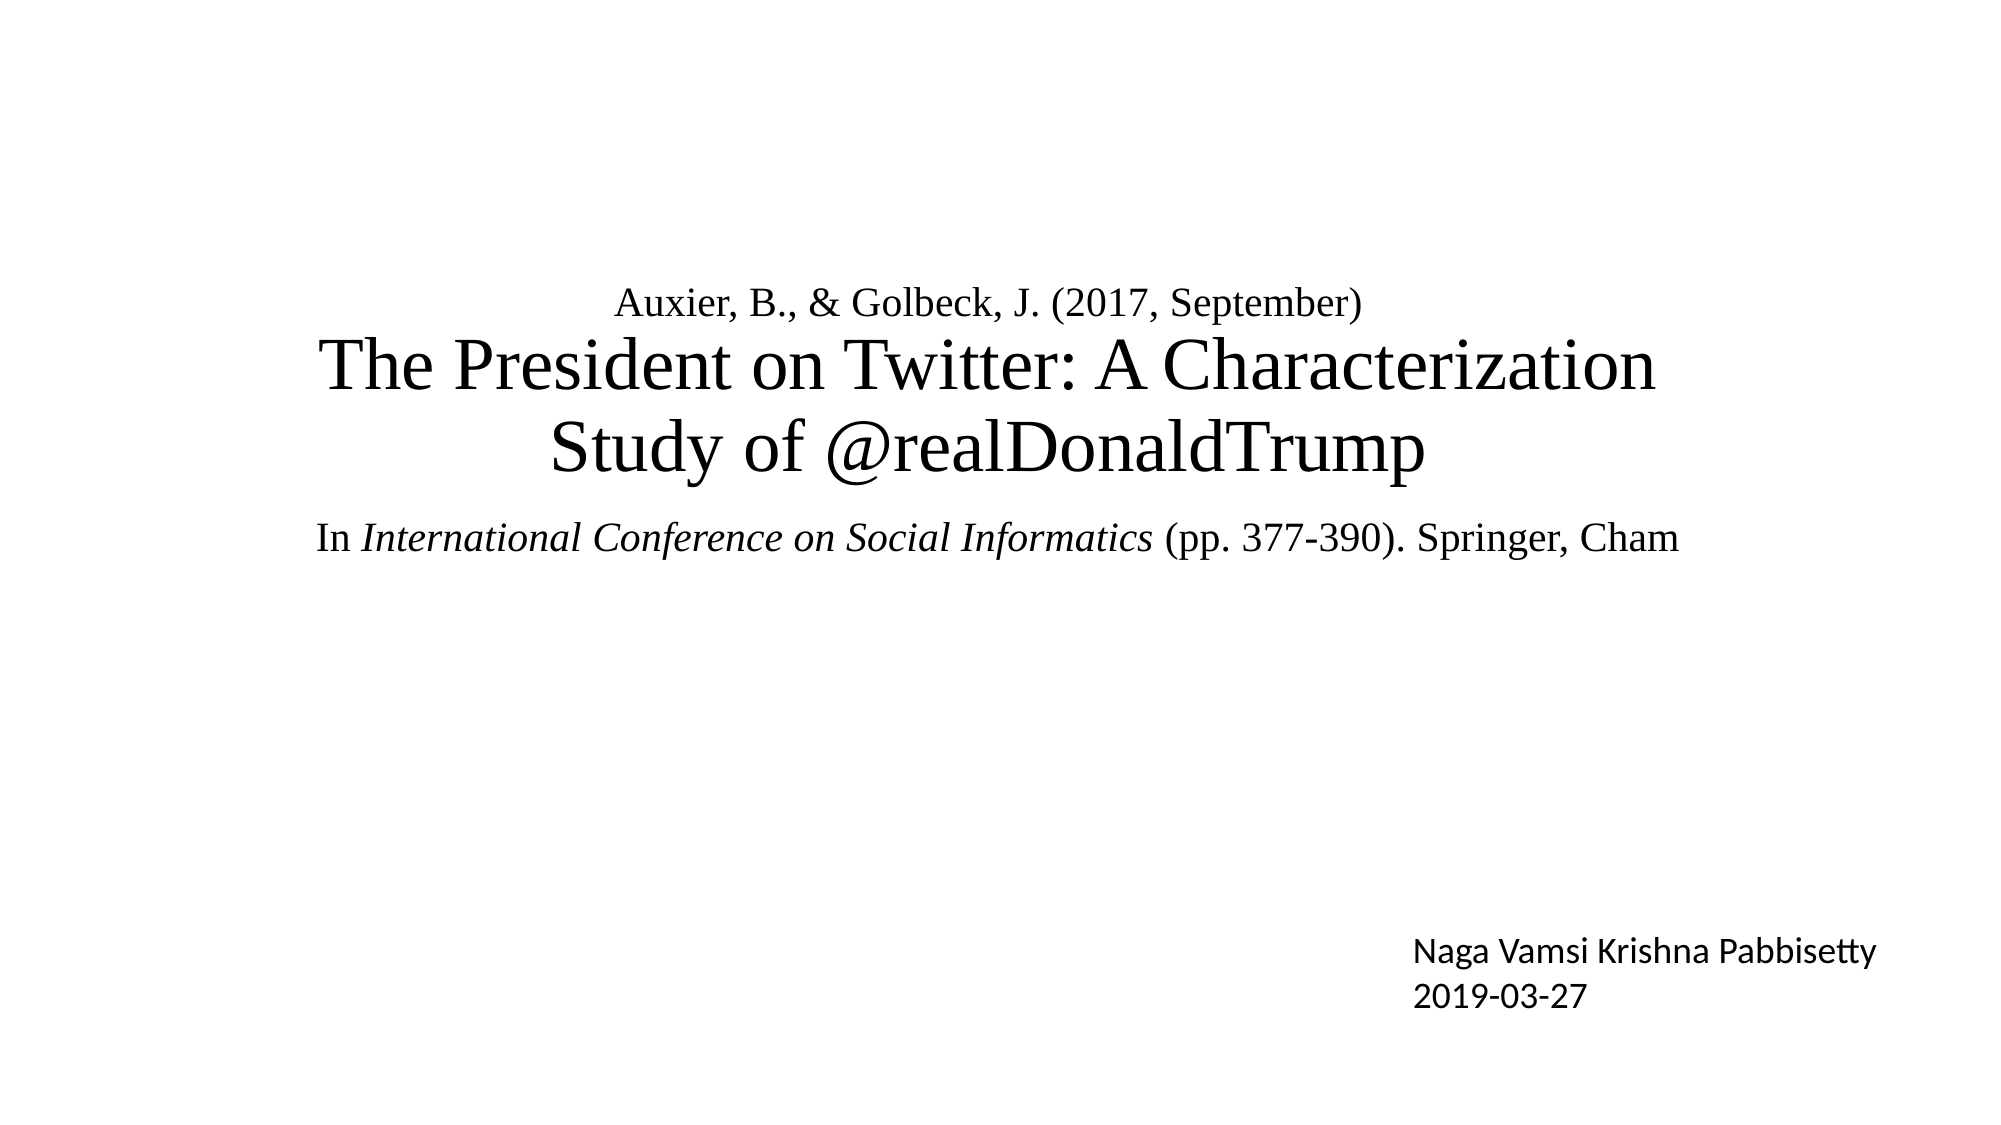

# Auxier, B., & Golbeck, J. (2017, September) The President on Twitter: A Characterization Study of @realDonaldTrump In International Conference on Social Informatics (pp. 377-390). Springer, Cham
Naga Vamsi Krishna Pabbisetty
2019-03-27